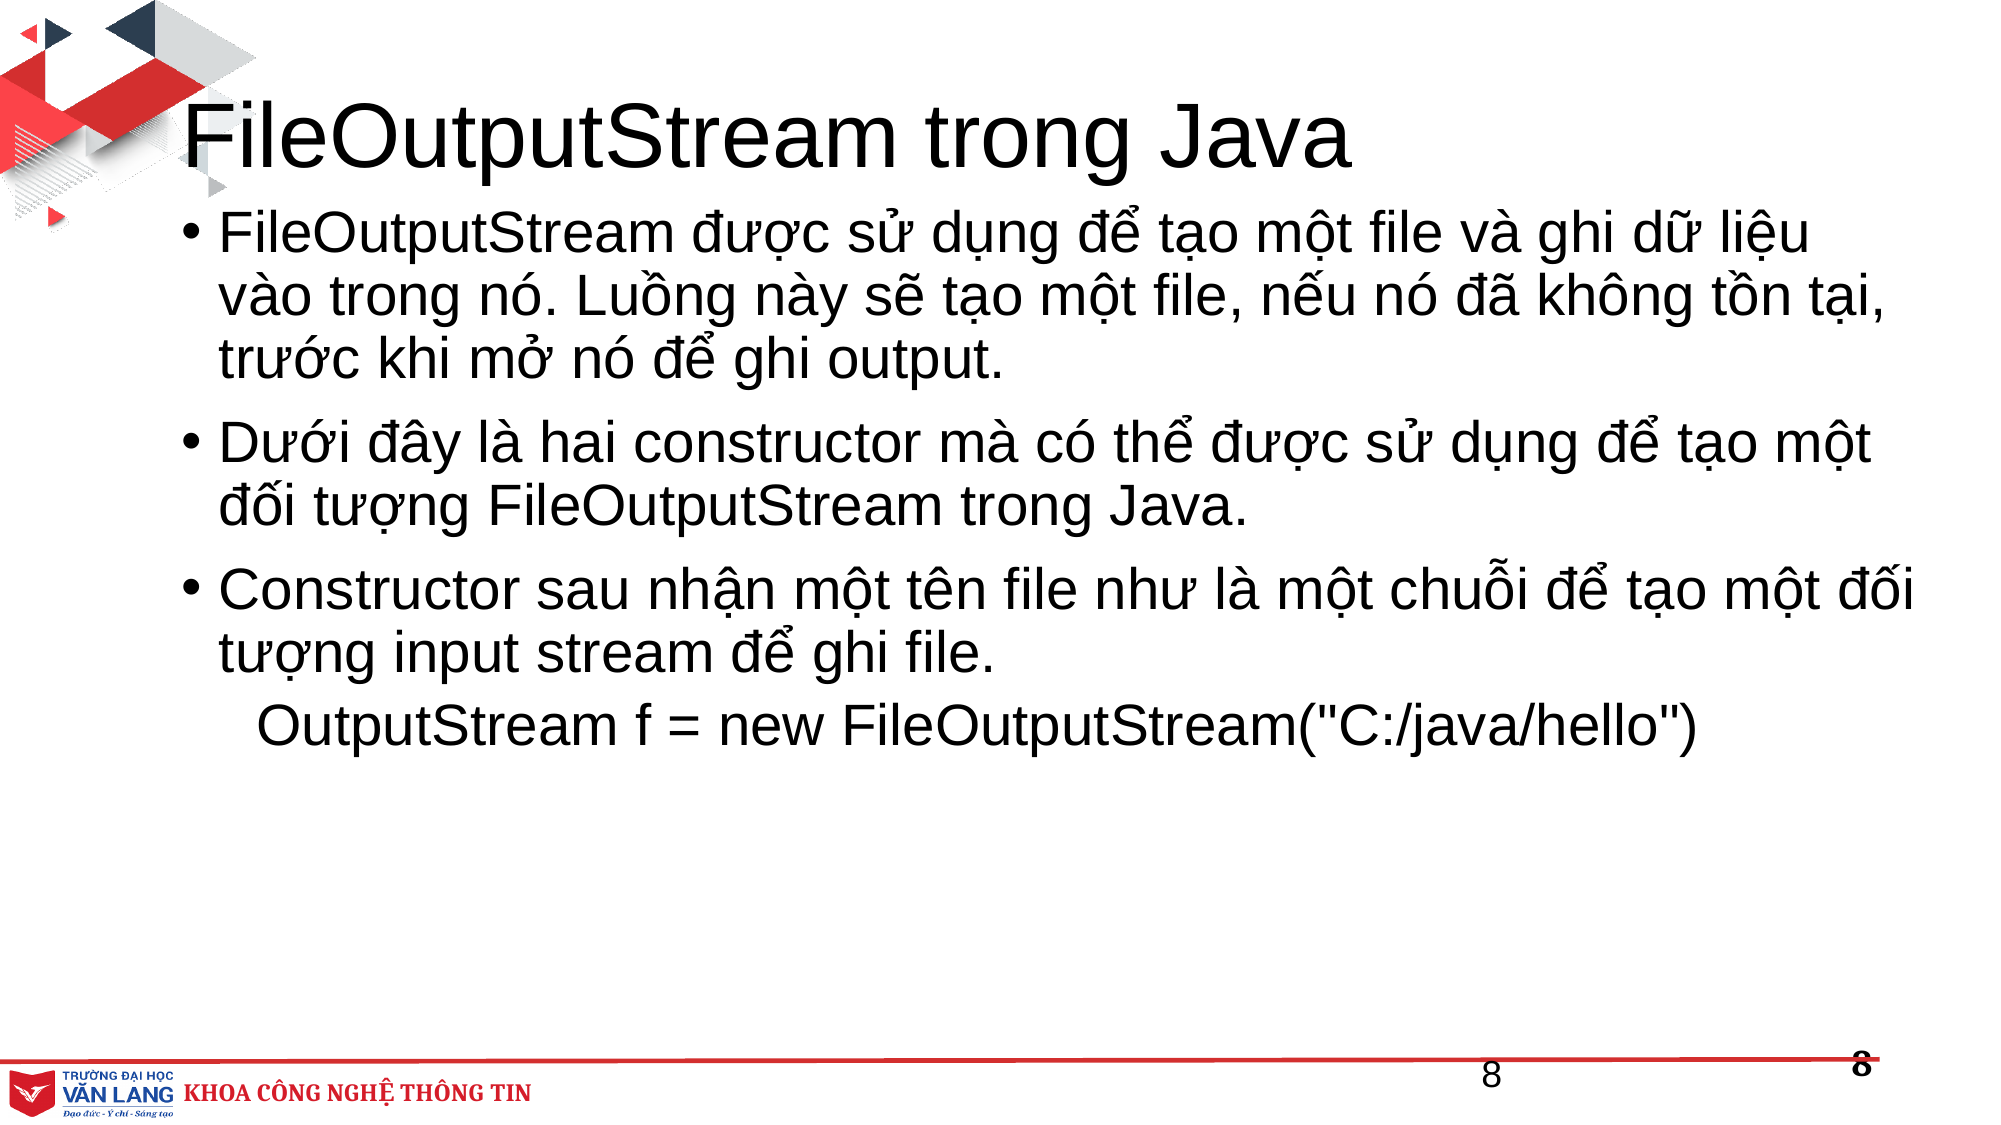

# FileOutputStream trong Java
FileOutputStream được sử dụng để tạo một file và ghi dữ liệu vào trong nó. Luồng này sẽ tạo một file, nếu nó đã không tồn tại, trước khi mở nó để ghi output.
Dưới đây là hai constructor mà có thể được sử dụng để tạo một đối tượng FileOutputStream trong Java.
Constructor sau nhận một tên file như là một chuỗi để tạo một đối tượng input stream để ghi file.
OutputStream f = new FileOutputStream("C:/java/hello")

8